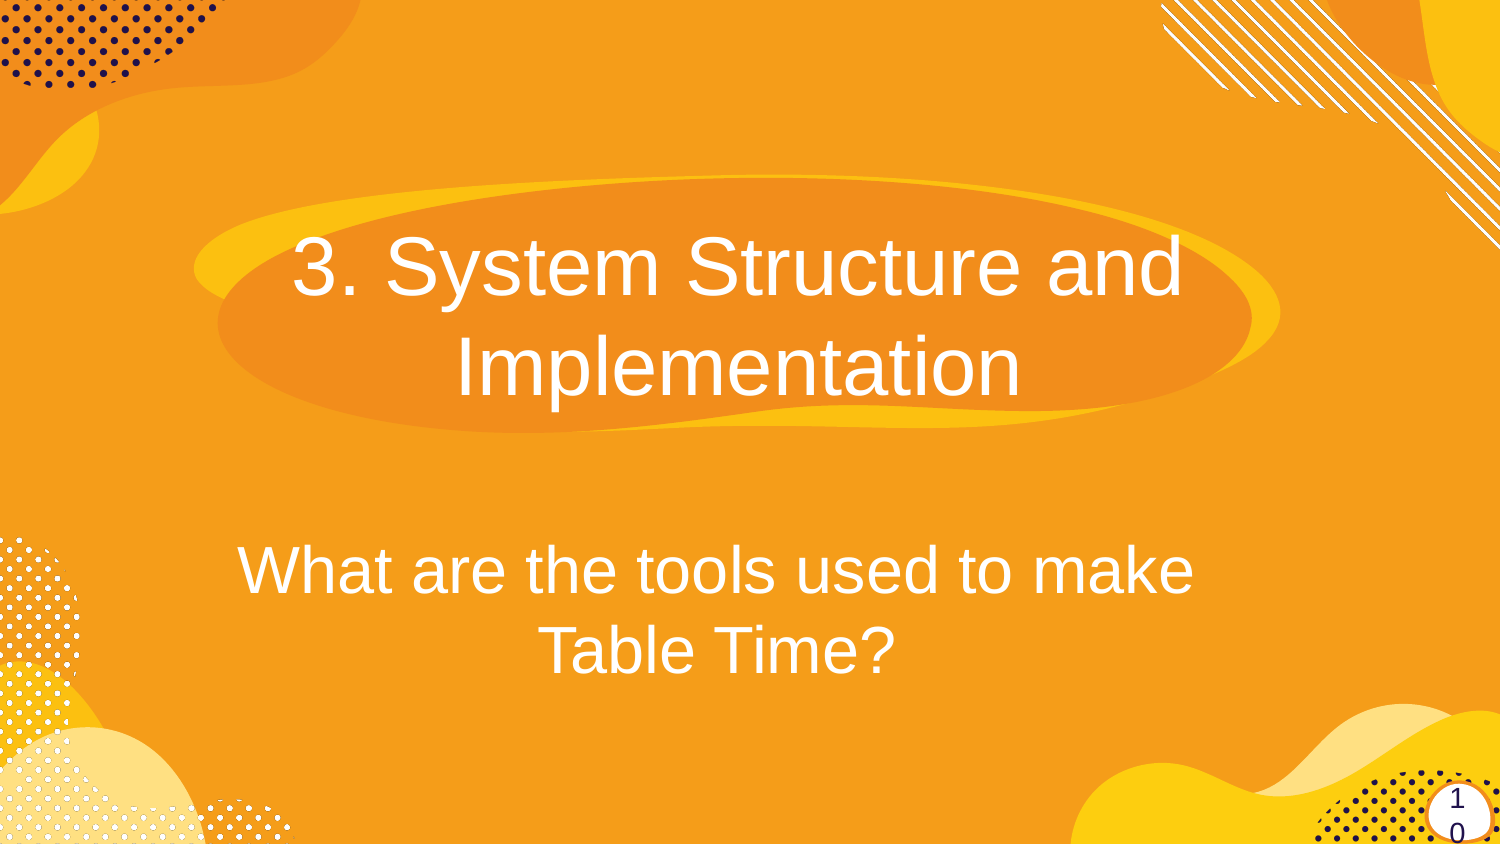

# 3. System Structure and Implementation
What are the tools used to make Table Time?

10